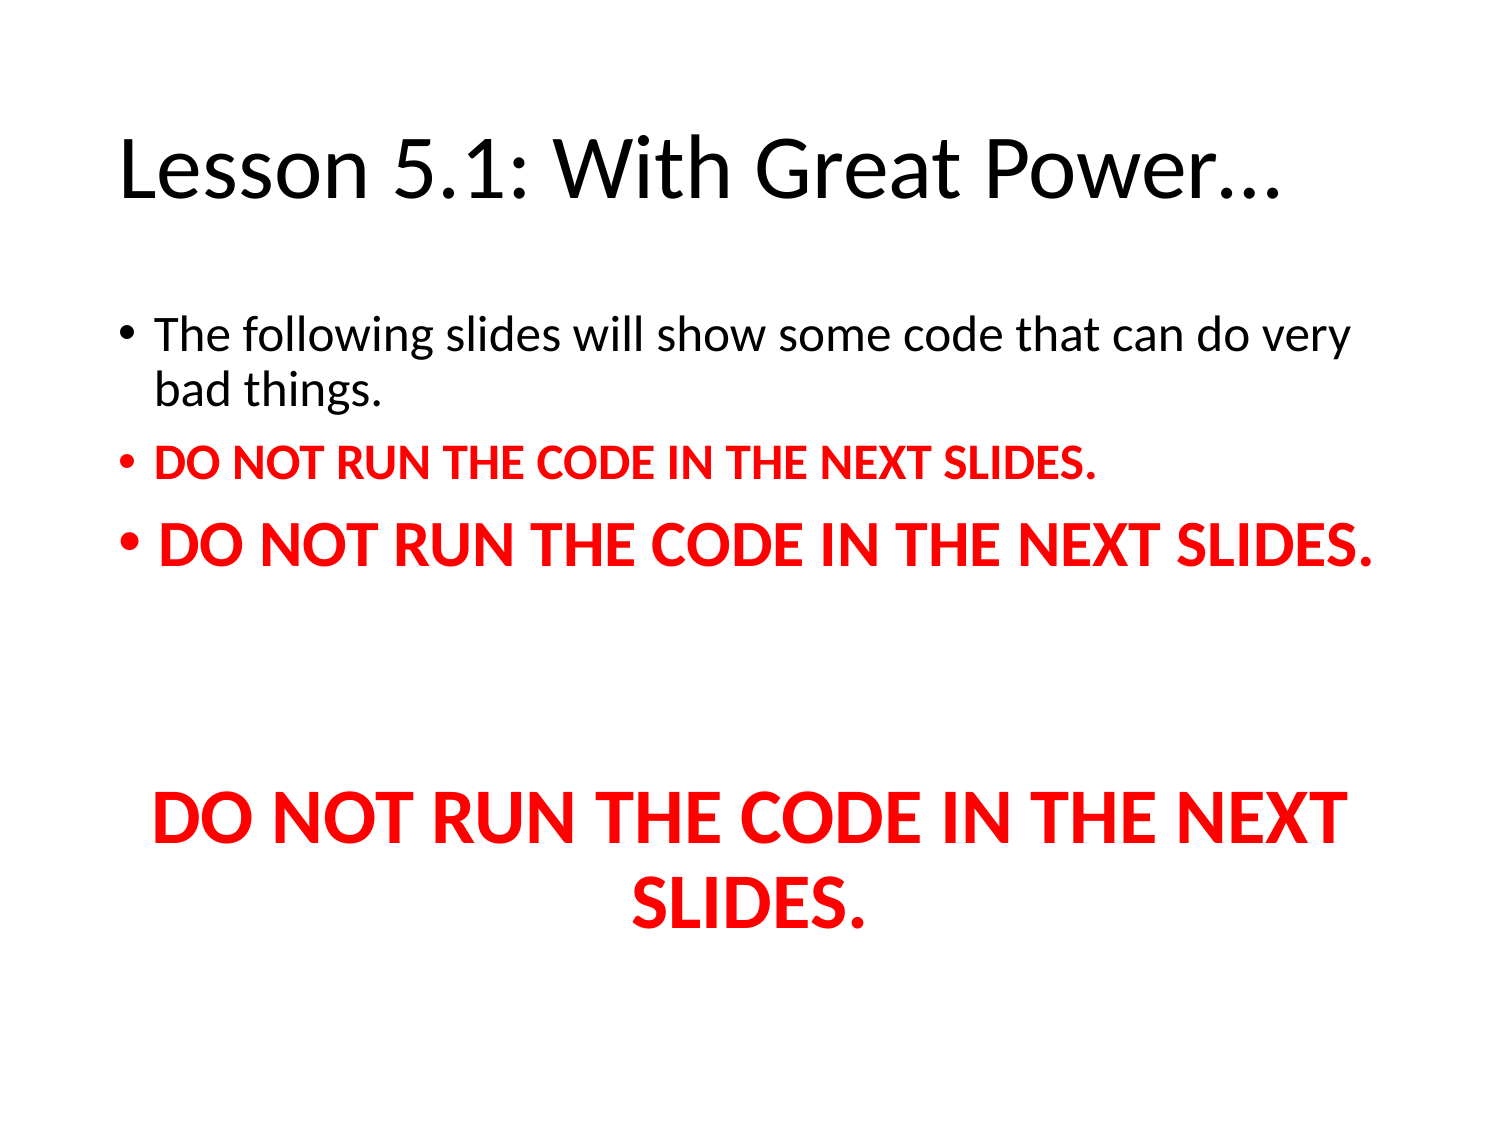

# Lesson 5.1: With Great Power…
The following slides will show some code that can do very bad things.
DO NOT RUN THE CODE IN THE NEXT SLIDES.
DO NOT RUN THE CODE IN THE NEXT SLIDES.

DO NOT RUN THE CODE IN THE NEXT SLIDES.